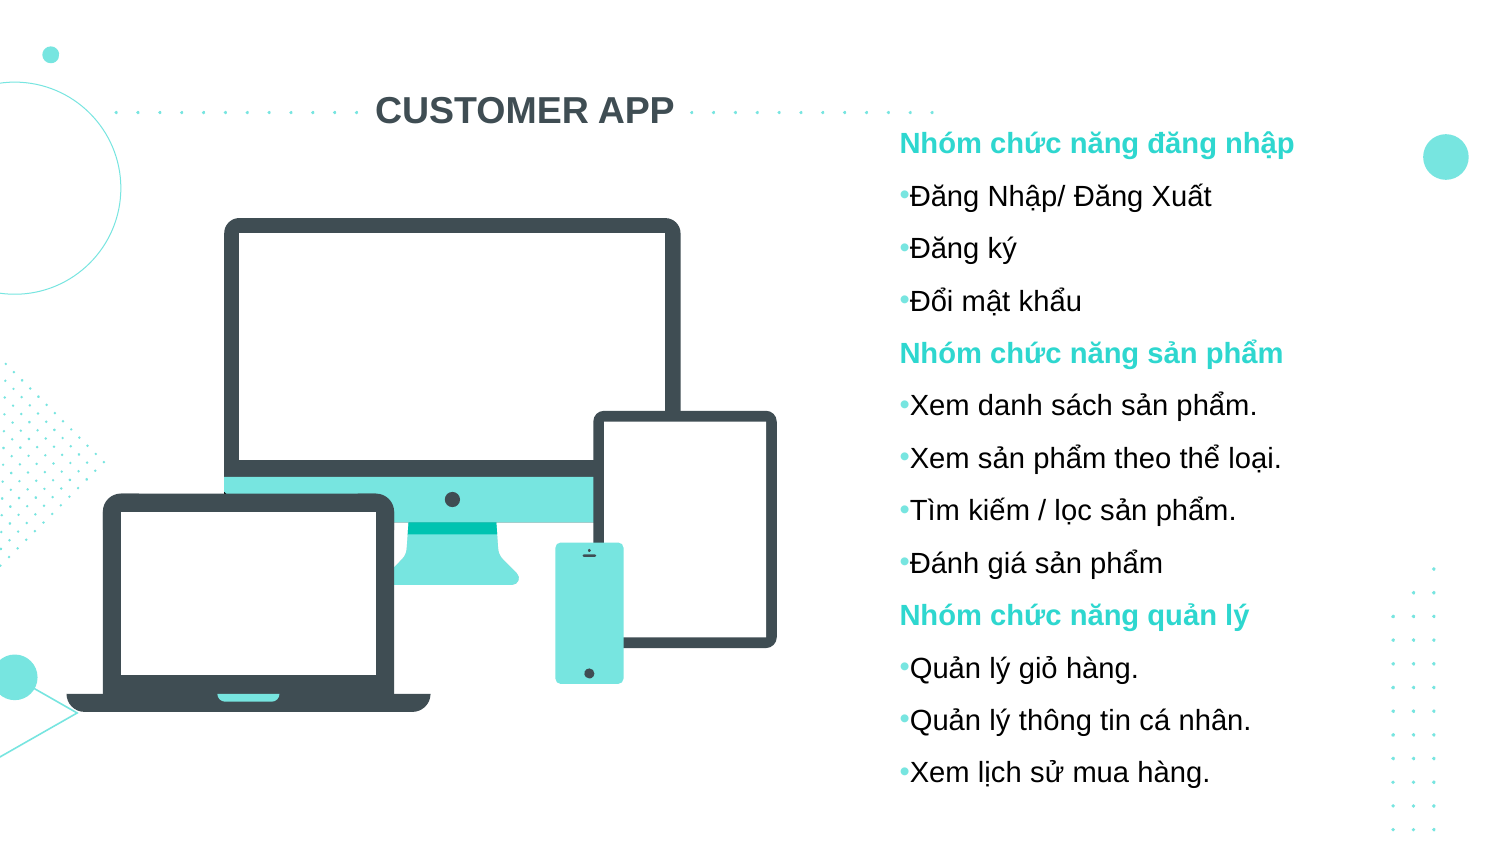

# CUSTOMER APP
Nhóm chức năng đăng nhập
Đăng Nhập/ Đăng Xuất
Đăng ký
Đổi mật khẩu
Nhóm chức năng sản phẩm
Xem danh sách sản phẩm.
Xem sản phẩm theo thể loại.
Tìm kiếm / lọc sản phẩm.
Đánh giá sản phẩm
Nhóm chức năng quản lý
Quản lý giỏ hàng.
Quản lý thông tin cá nhân.
Xem lịch sử mua hàng.